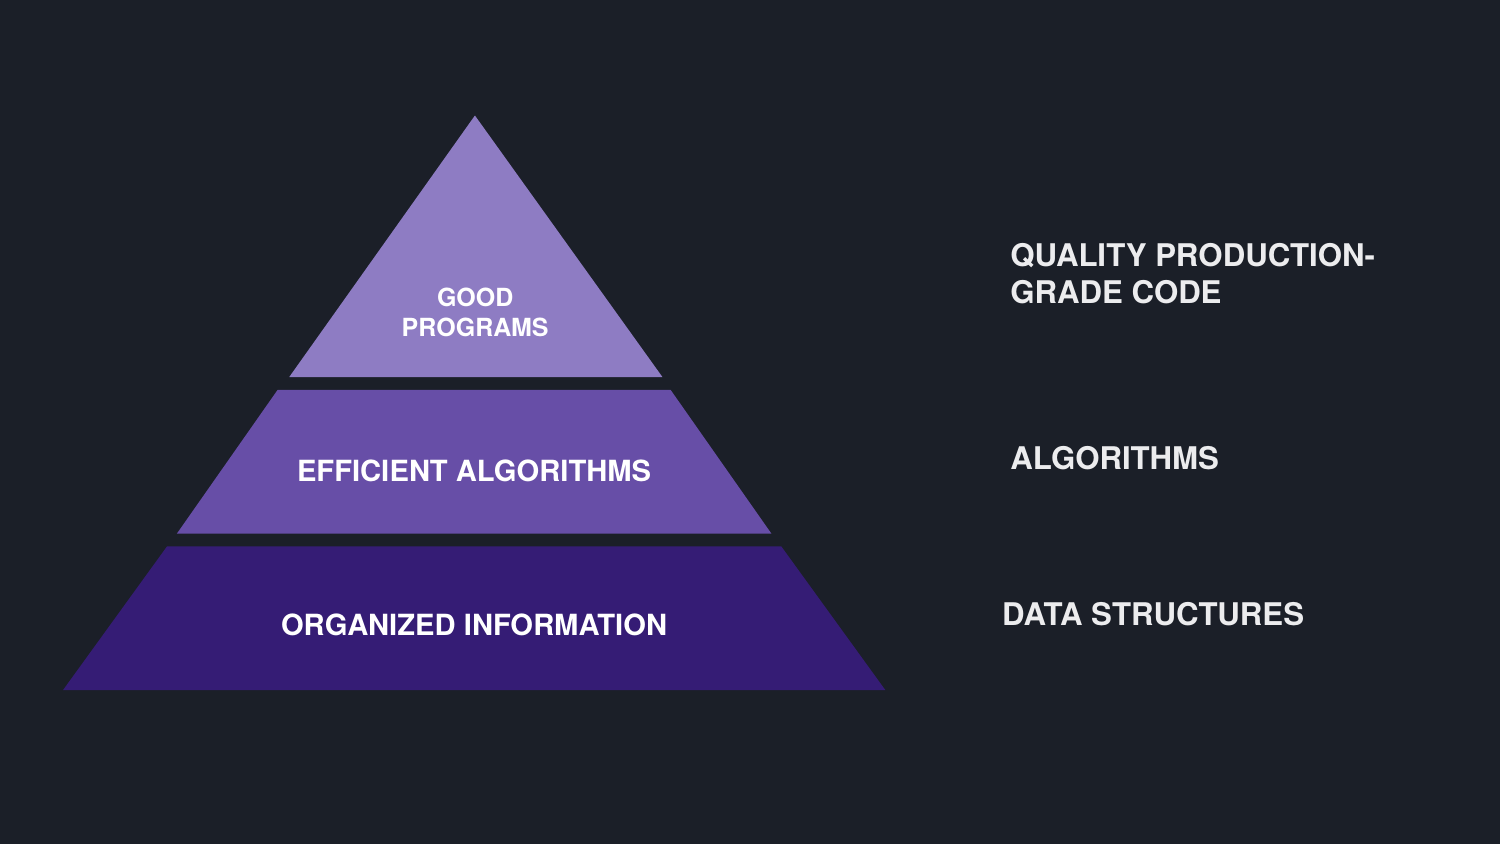

GOOD PROGRAMS
QUALITY PRODUCTION-GRADE CODE
EFFICIENT ALGORITHMS
ALGORITHMS
ORGANIZED INFORMATION
DATA STRUCTURES